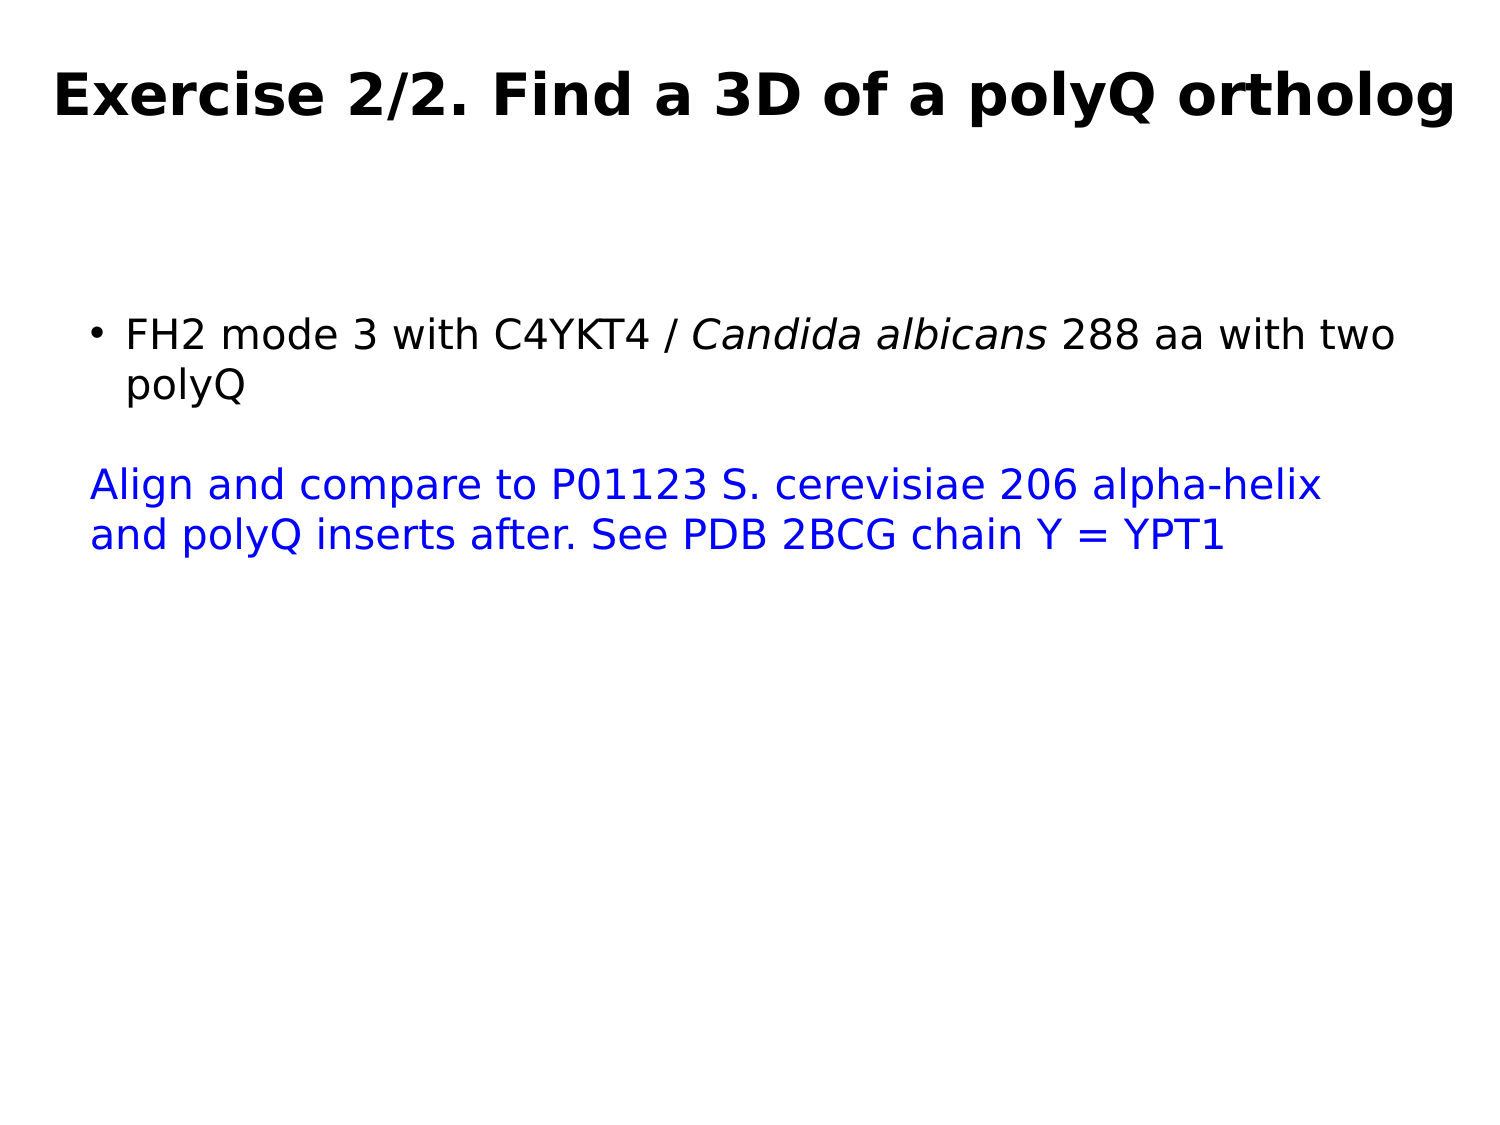

Exercise 2/2. Find a 3D of a polyQ ortholog
FH2 mode 3 with C4YKT4 / Candida albicans 288 aa with two polyQ

Align and compare to P01123 S. cerevisiae 206 alpha-helix and polyQ inserts after. See PDB 2BCG chain Y = YPT1